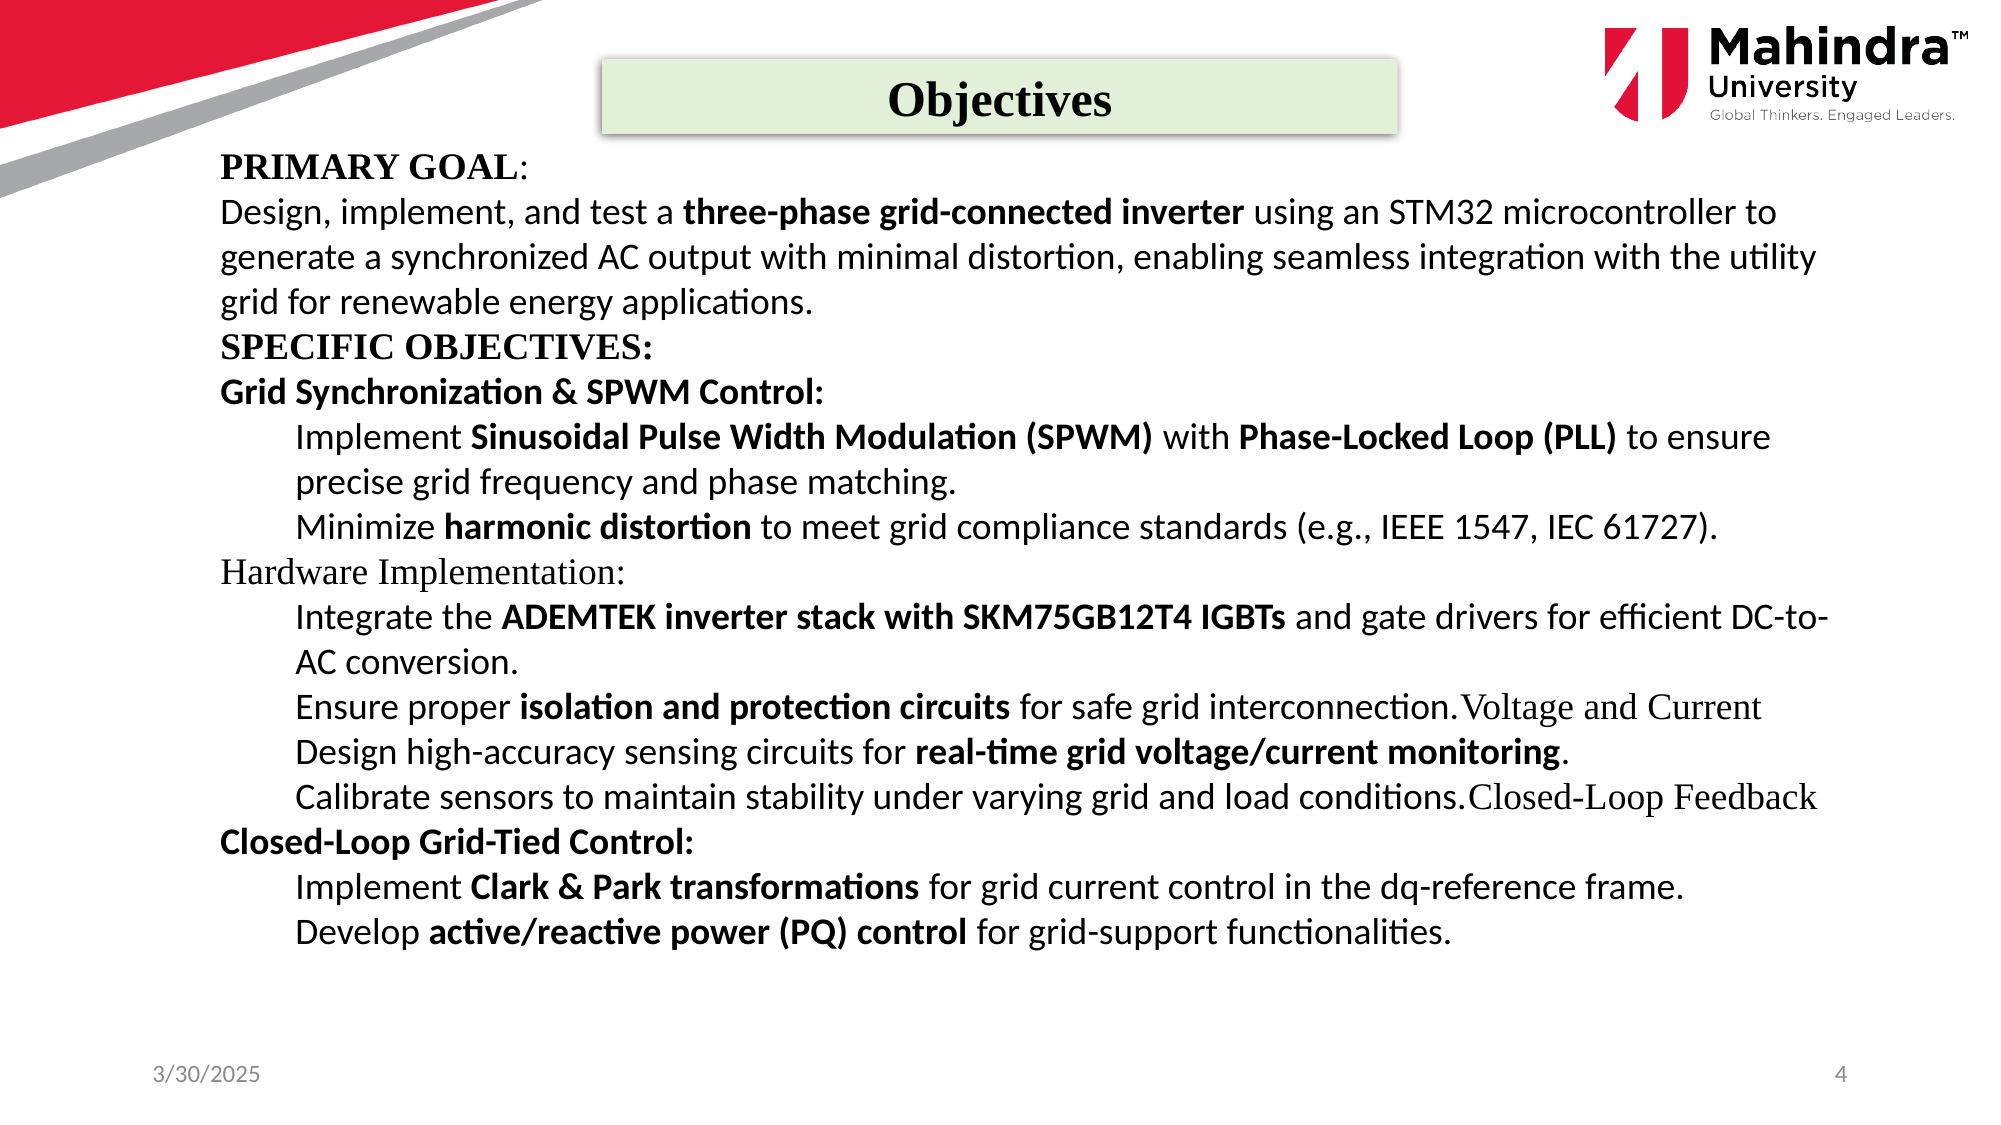

Objectives
PRIMARY GOAL:
Design, implement, and test a three-phase grid-connected inverter using an STM32 microcontroller to generate a synchronized AC output with minimal distortion, enabling seamless integration with the utility grid for renewable energy applications.
SPECIFIC OBJECTIVES:
Grid Synchronization & SPWM Control:
Implement Sinusoidal Pulse Width Modulation (SPWM) with Phase-Locked Loop (PLL) to ensure precise grid frequency and phase matching.
Minimize harmonic distortion to meet grid compliance standards (e.g., IEEE 1547, IEC 61727).
Hardware Implementation:
Integrate the ADEMTEK inverter stack with SKM75GB12T4 IGBTs and gate drivers for efficient DC-to-AC conversion.
Ensure proper isolation and protection circuits for safe grid interconnection.Voltage and Current Design high-accuracy sensing circuits for real-time grid voltage/current monitoring.
Calibrate sensors to maintain stability under varying grid and load conditions.Closed-Loop Feedback
Closed-Loop Grid-Tied Control:
Implement Clark & Park transformations for grid current control in the dq-reference frame.
Develop active/reactive power (PQ) control for grid-support functionalities.
3/30/2025
4